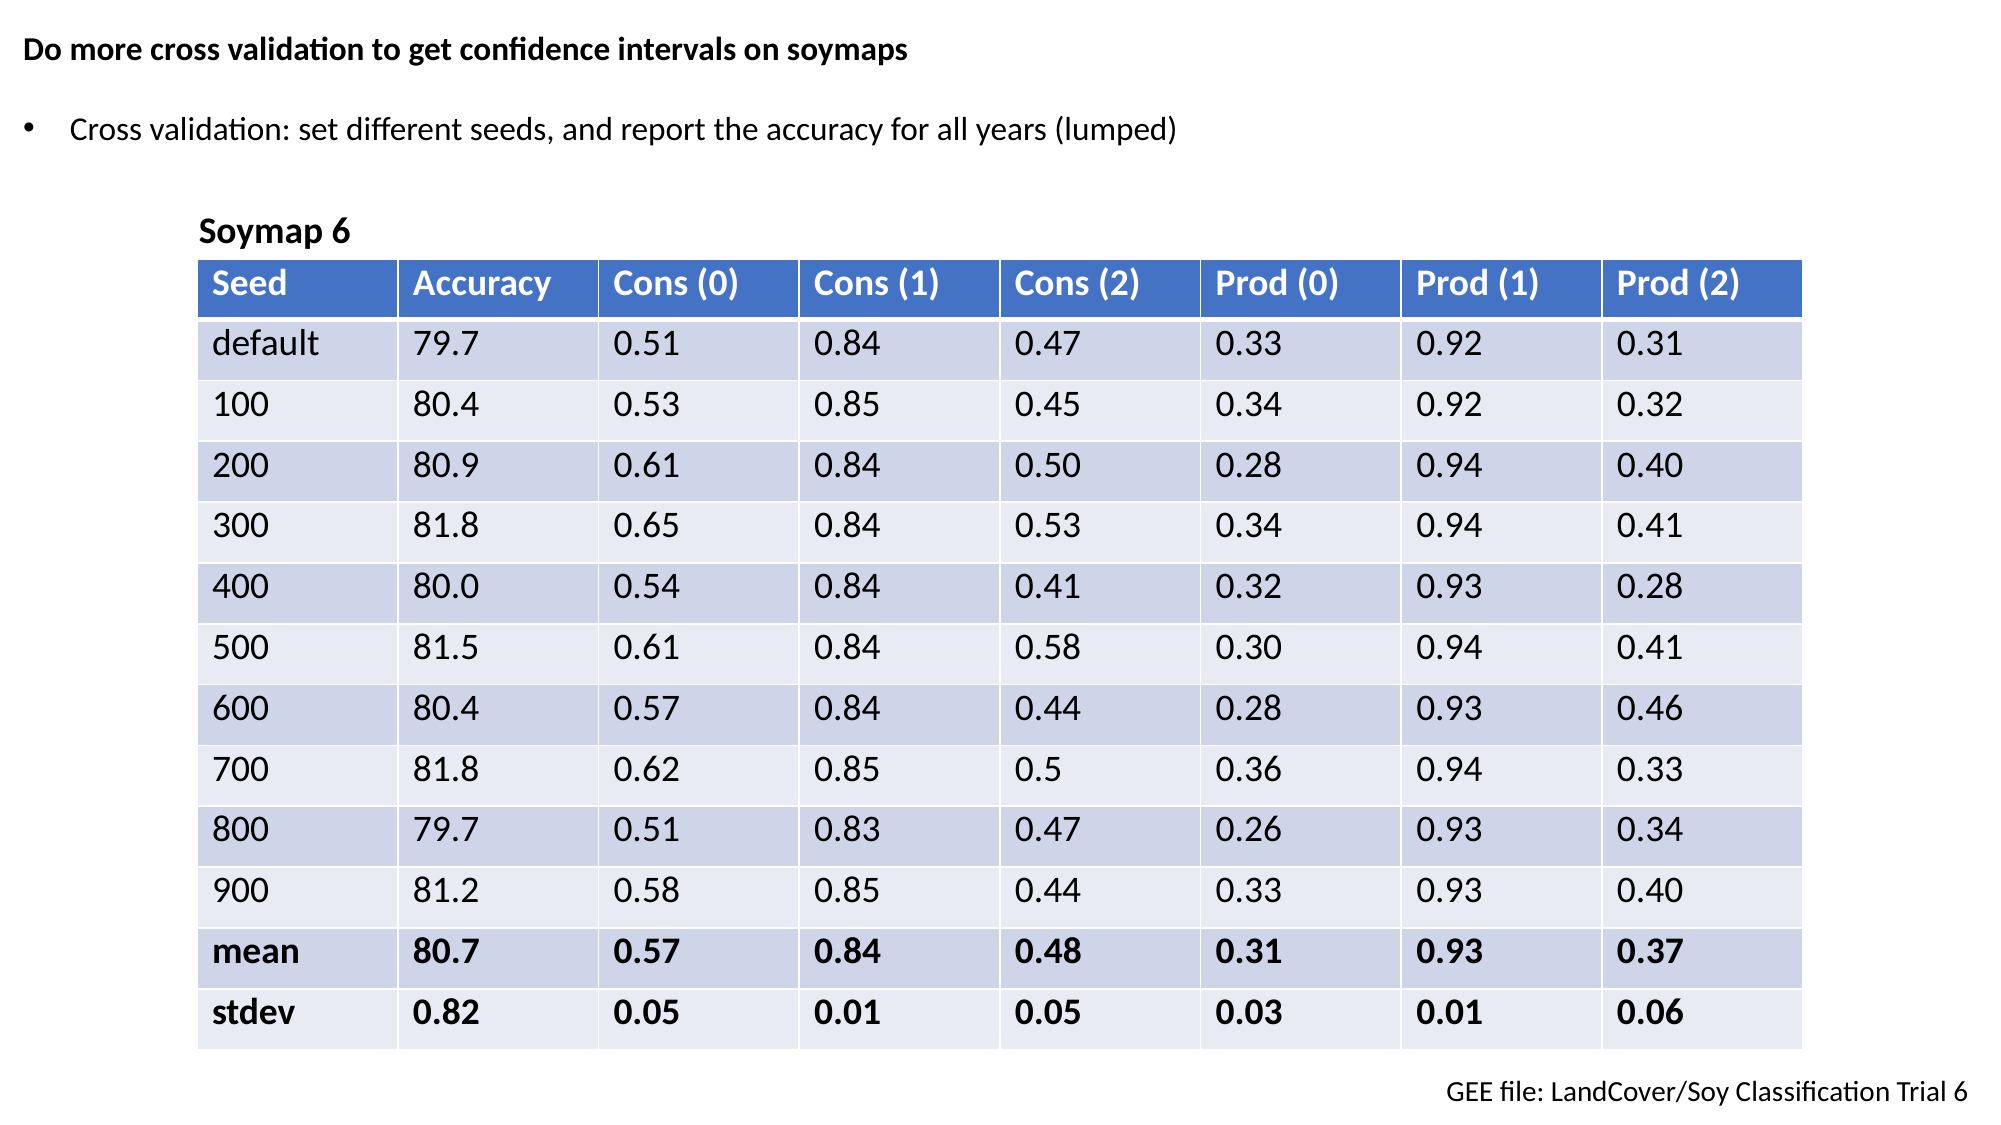

Do more cross validation to get confidence intervals on soymaps

Cross validation: set different seeds, and report the accuracy for all years (lumped)
Soymap 6
| Seed | Accuracy | Cons (0) | Cons (1) | Cons (2) | Prod (0) | Prod (1) | Prod (2) |
| --- | --- | --- | --- | --- | --- | --- | --- |
| default | 79.7 | 0.51 | 0.84 | 0.47 | 0.33 | 0.92 | 0.31 |
| 100 | 80.4 | 0.53 | 0.85 | 0.45 | 0.34 | 0.92 | 0.32 |
| 200 | 80.9 | 0.61 | 0.84 | 0.50 | 0.28 | 0.94 | 0.40 |
| 300 | 81.8 | 0.65 | 0.84 | 0.53 | 0.34 | 0.94 | 0.41 |
| 400 | 80.0 | 0.54 | 0.84 | 0.41 | 0.32 | 0.93 | 0.28 |
| 500 | 81.5 | 0.61 | 0.84 | 0.58 | 0.30 | 0.94 | 0.41 |
| 600 | 80.4 | 0.57 | 0.84 | 0.44 | 0.28 | 0.93 | 0.46 |
| 700 | 81.8 | 0.62 | 0.85 | 0.5 | 0.36 | 0.94 | 0.33 |
| 800 | 79.7 | 0.51 | 0.83 | 0.47 | 0.26 | 0.93 | 0.34 |
| 900 | 81.2 | 0.58 | 0.85 | 0.44 | 0.33 | 0.93 | 0.40 |
| mean | 80.7 | 0.57 | 0.84 | 0.48 | 0.31 | 0.93 | 0.37 |
| stdev | 0.82 | 0.05 | 0.01 | 0.05 | 0.03 | 0.01 | 0.06 |
GEE file: LandCover/Soy Classification Trial 6